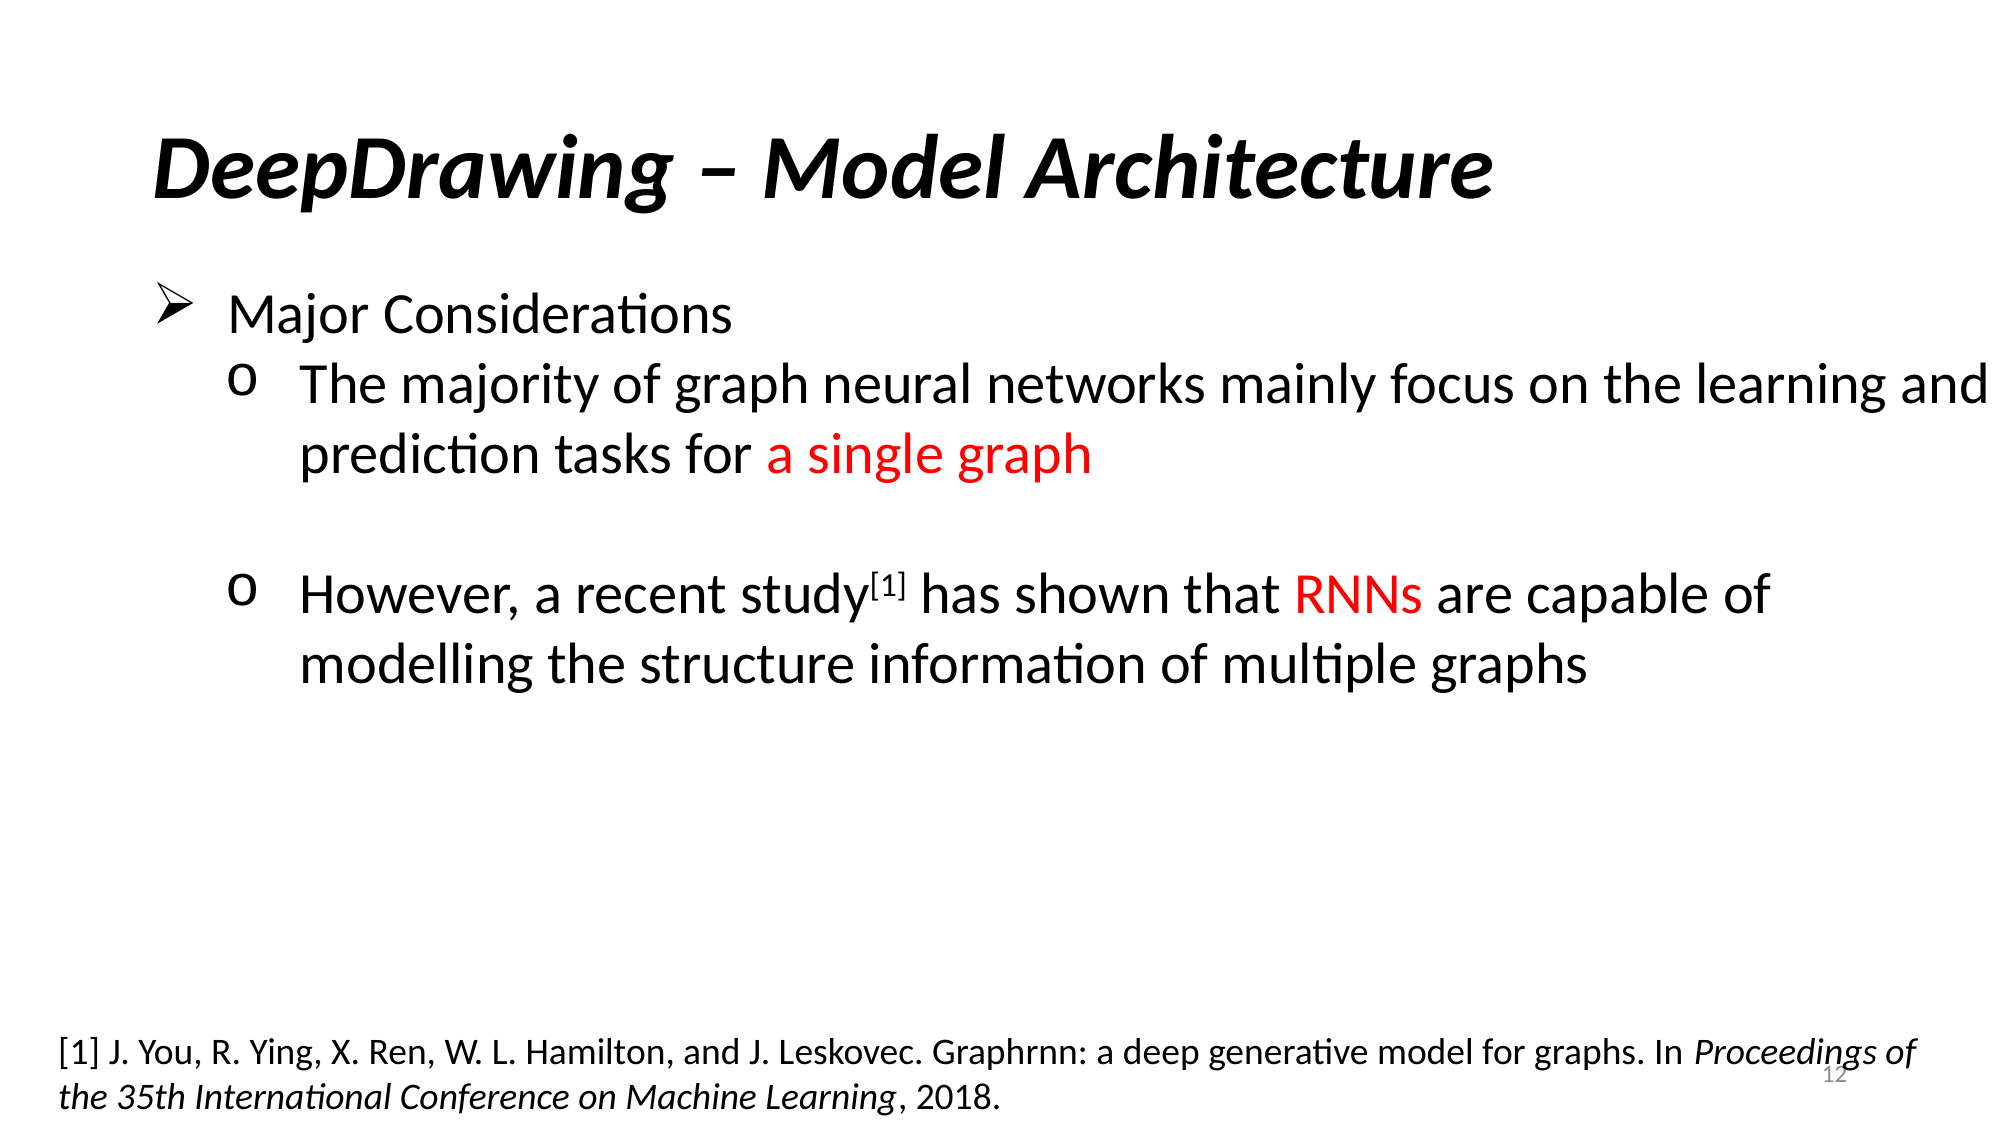

# DeepDrawing – Model Architecture
Major Considerations
The majority of graph neural networks mainly focus on the learning and prediction tasks for a single graph

However, a recent study[1] has shown that RNNs are capable of modelling the structure information of multiple graphs
[1] J. You, R. Ying, X. Ren, W. L. Hamilton, and J. Leskovec. Graphrnn: a deep generative model for graphs. In Proceedings of the 35th International Conference on Machine Learning, 2018.
12